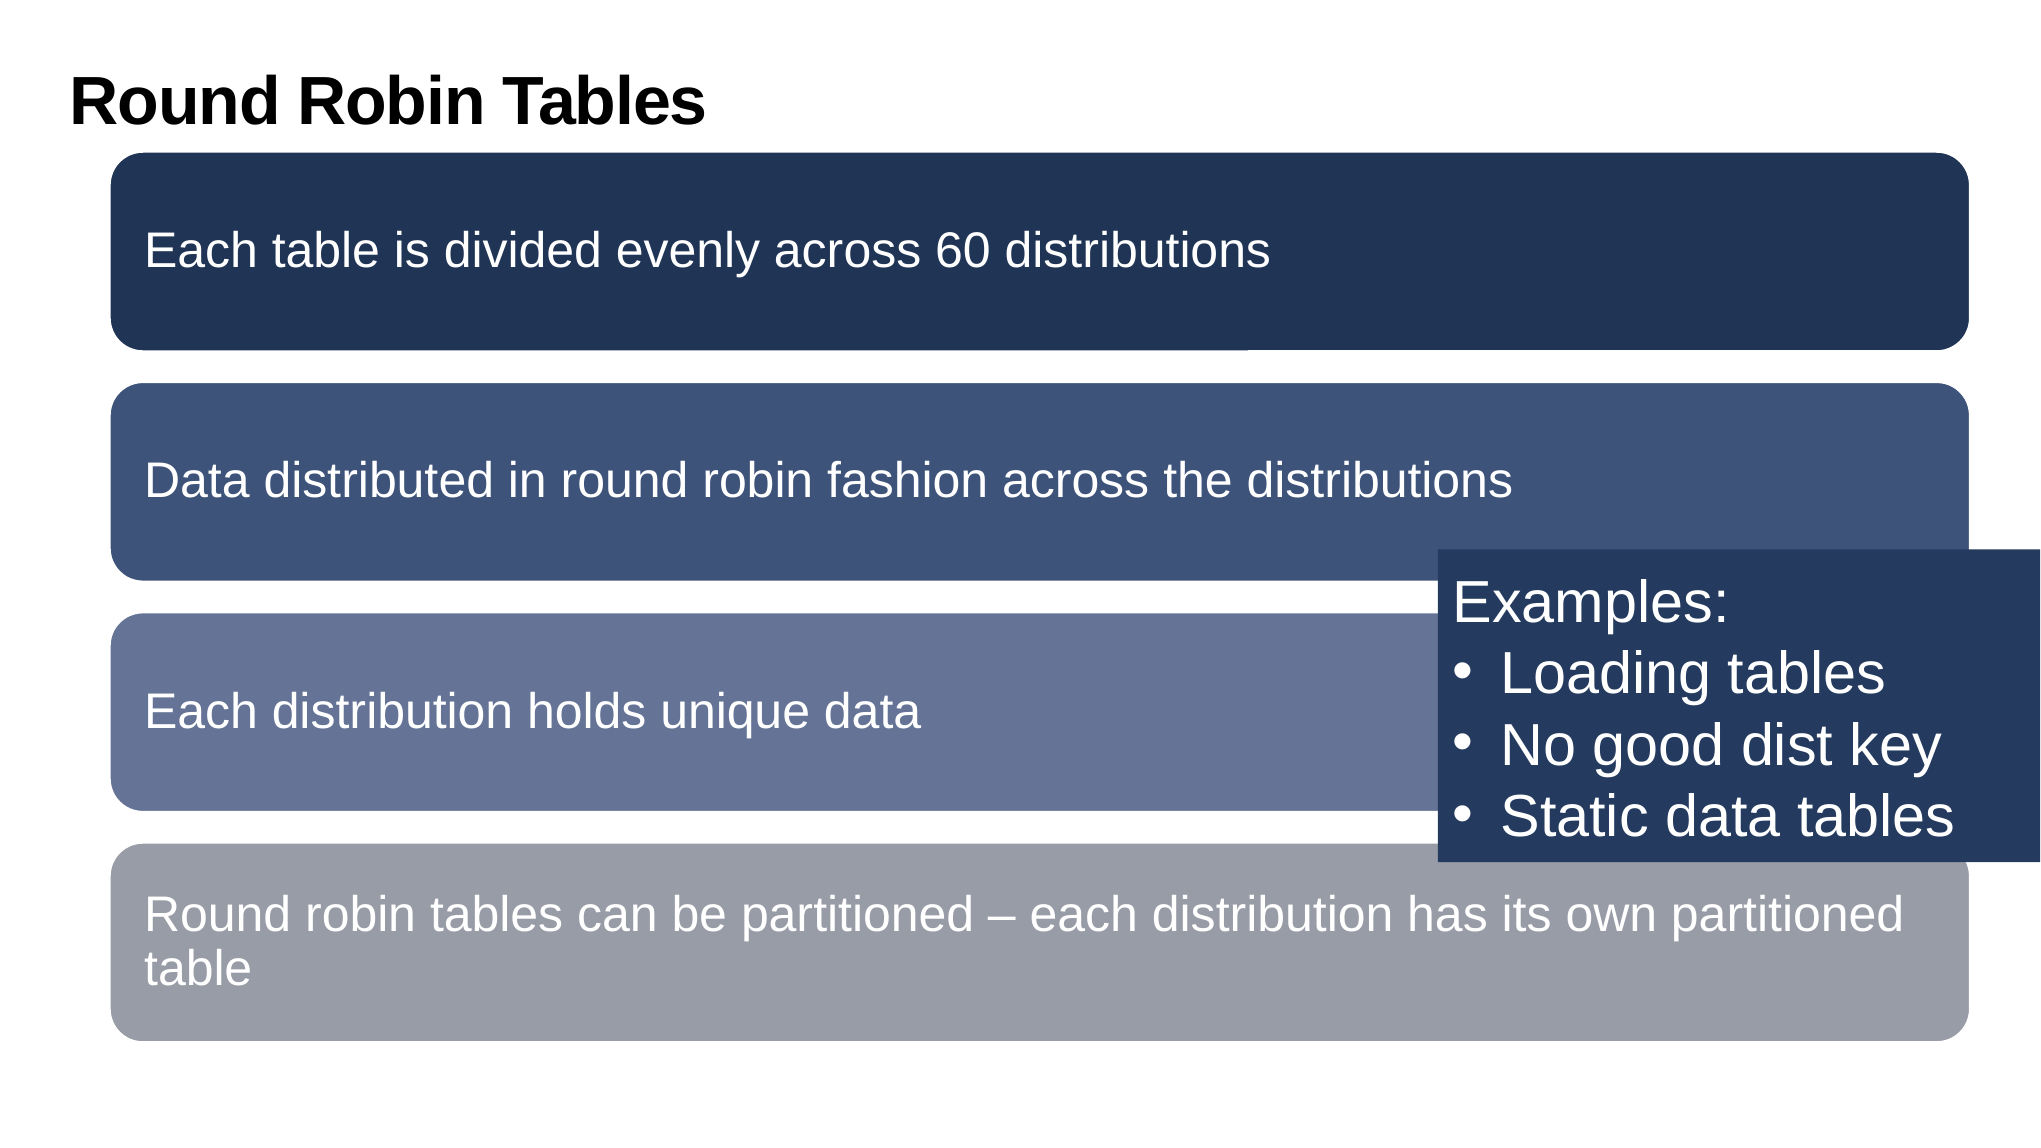

Round Robin Tables
Each table is divided evenly across 60 distributions
Data distributed in round robin fashion across the distributions
Each distribution holds unique data
Round robin tables can be partitioned – each distribution has its own partitioned table
Examples:
Loading tables
No good dist key
Static data tables